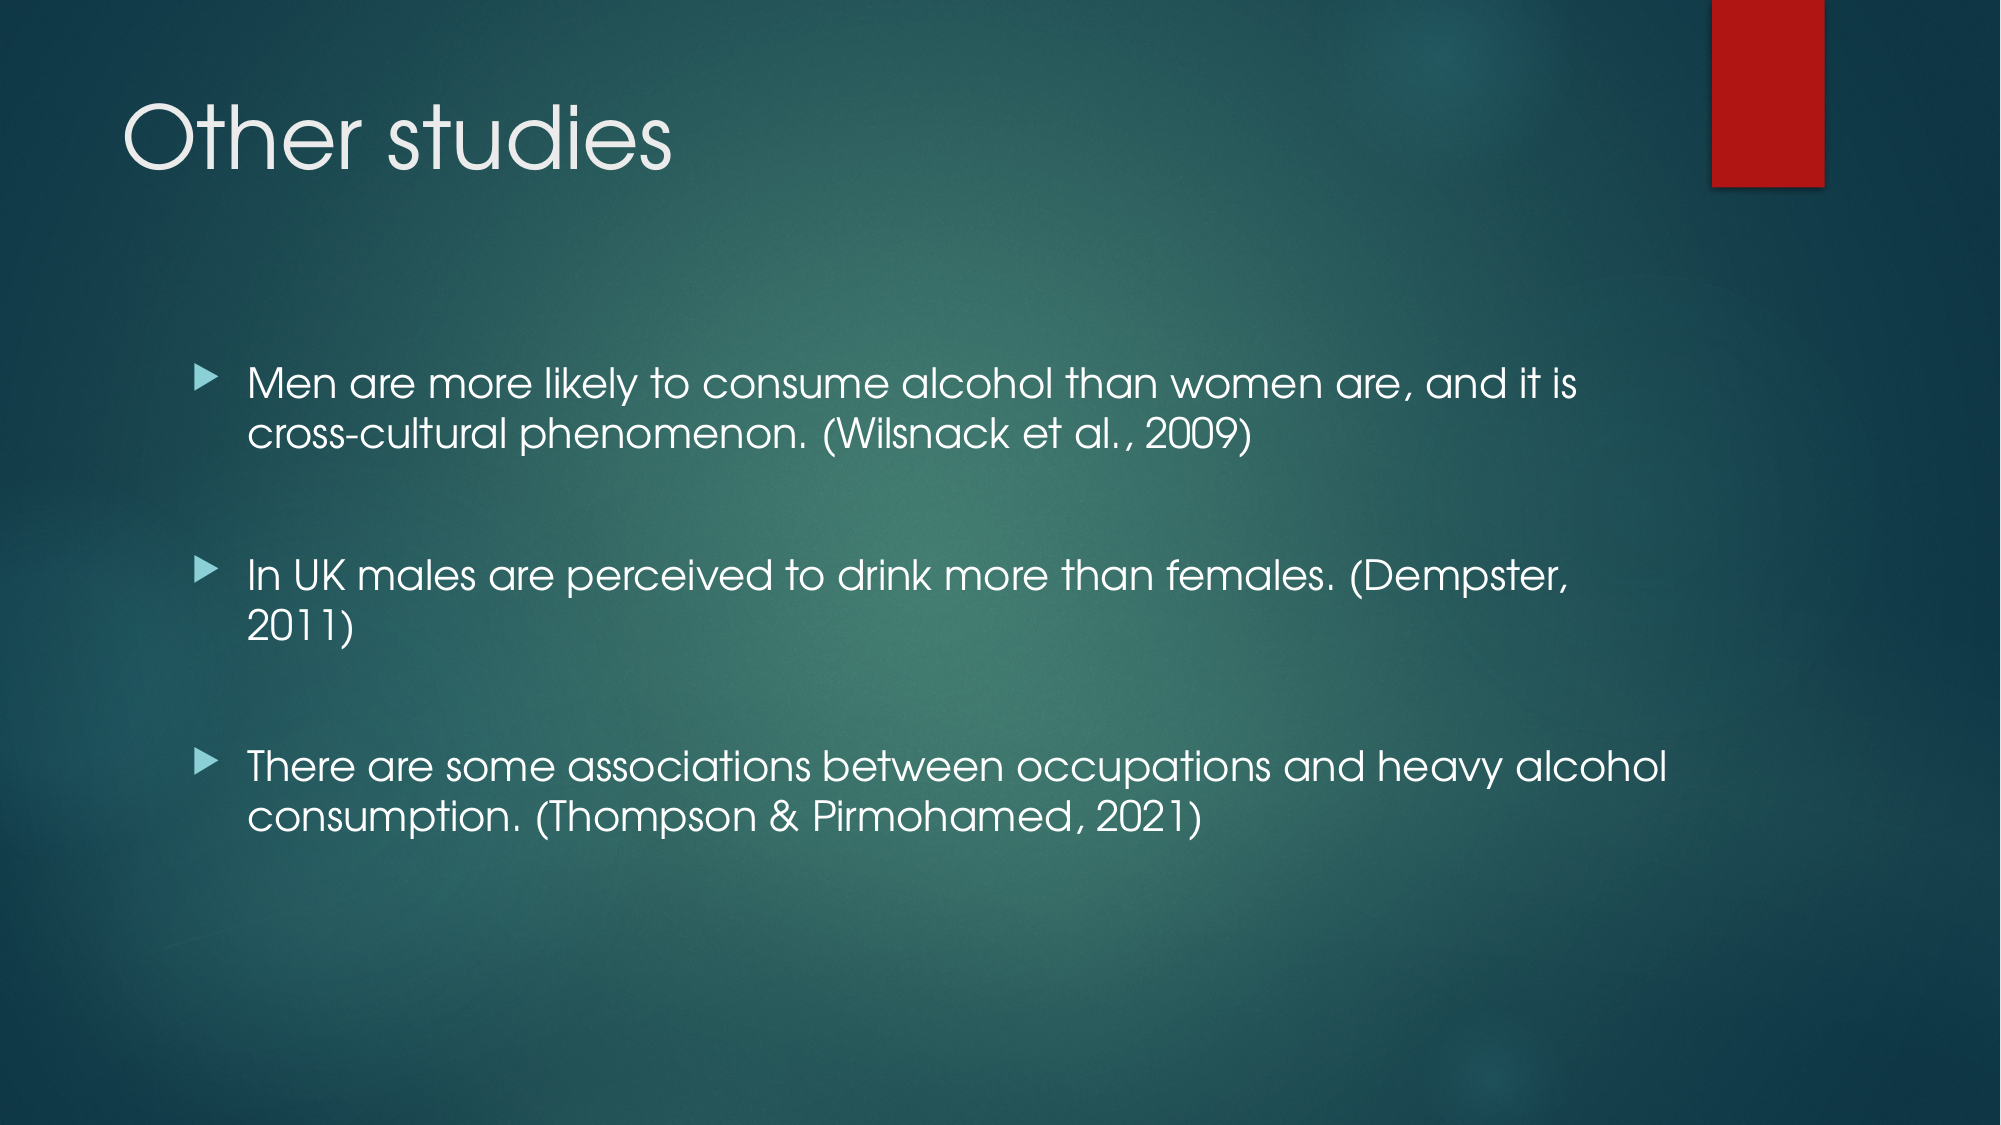

# Other studies

Men are more likely to consume alcohol than women are, and it is cross-cultural phenomenon. (Wilsnack et al., 2009)

In UK males are perceived to drink more than females. (Dempster, 2011)

There are some associations between occupations and heavy alcohol consumption. (Thompson & Pirmohamed, 2021)